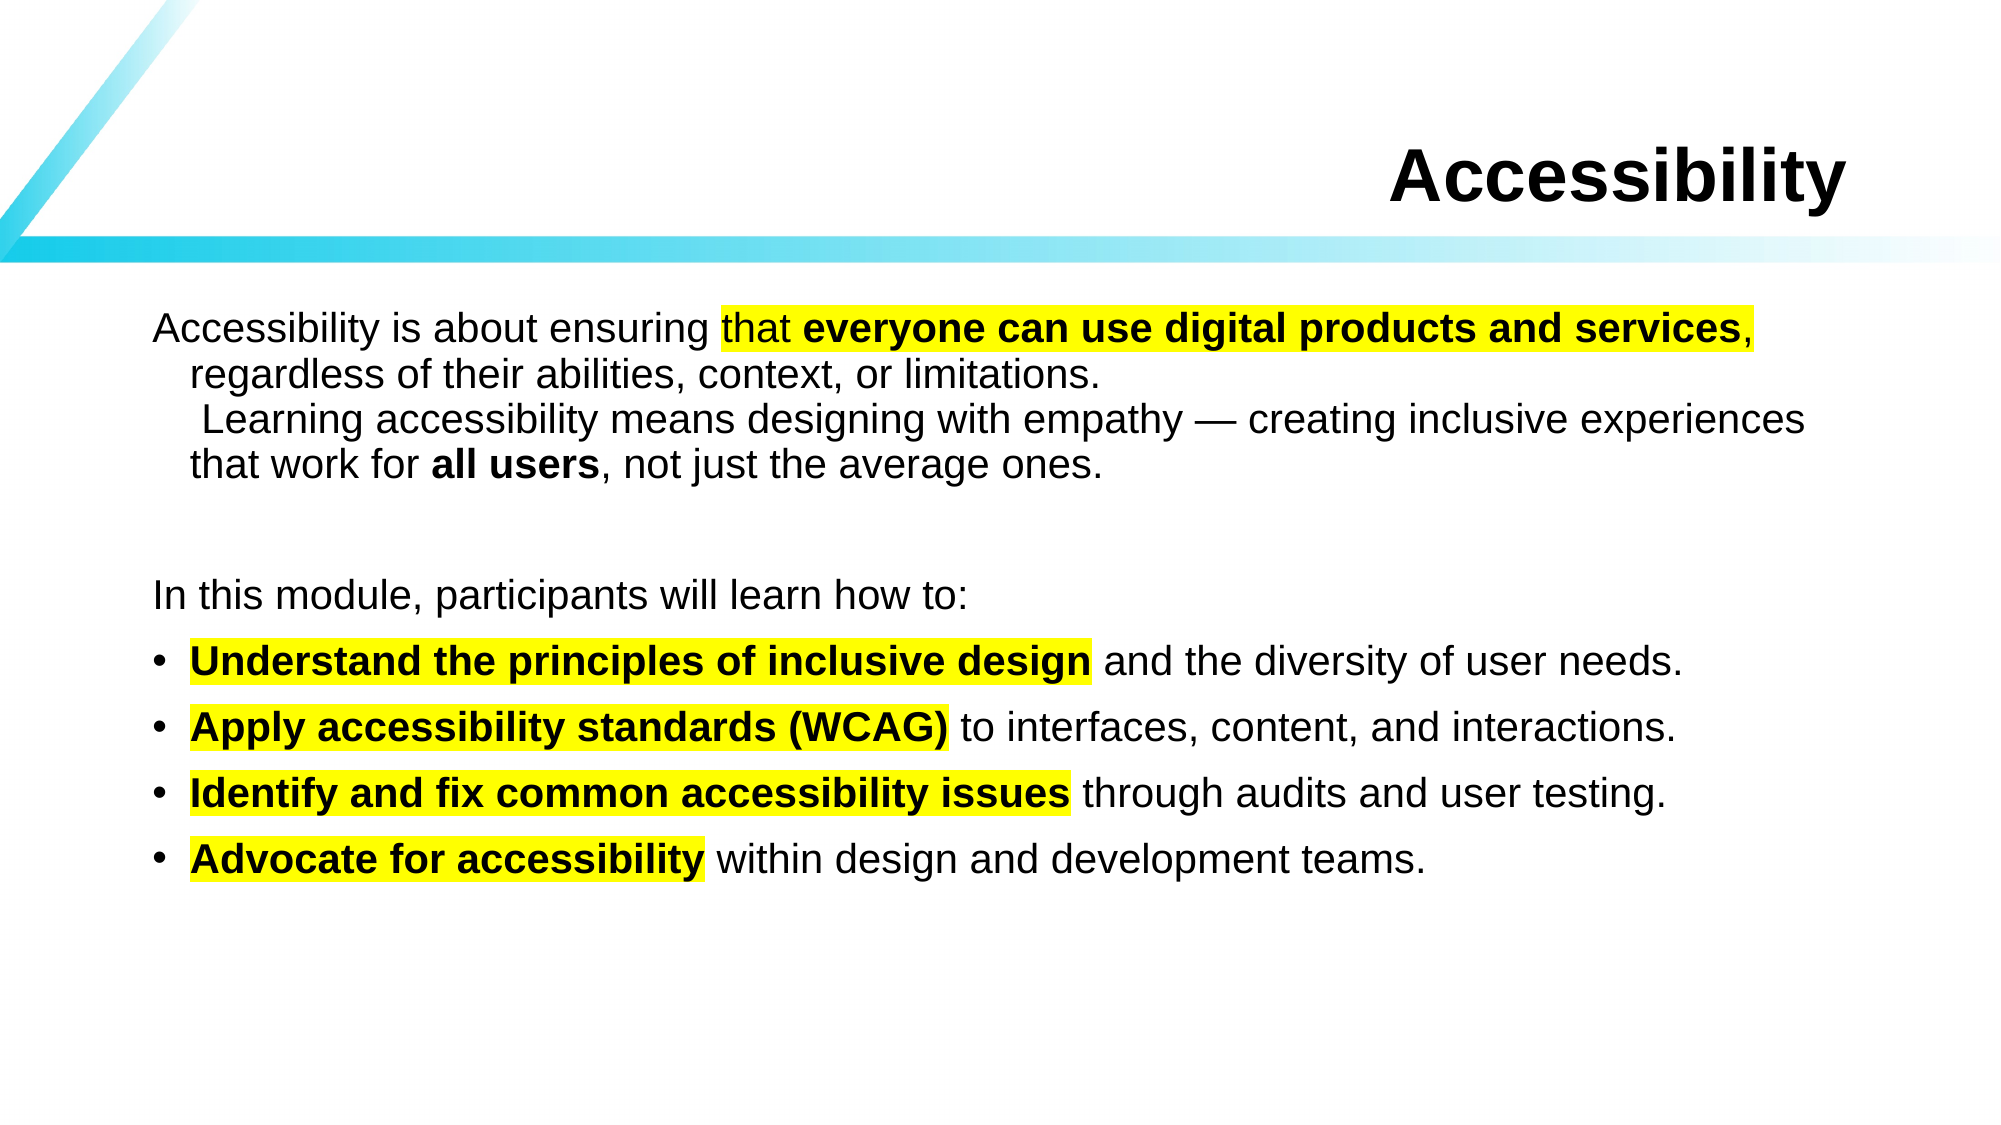

# Accessibility
Accessibility is about ensuring that everyone can use digital products and services, regardless of their abilities, context, or limitations.
 Learning accessibility means designing with empathy — creating inclusive experiences that work for all users, not just the average ones.

In this module, participants will learn how to:
Understand the principles of inclusive design and the diversity of user needs.
Apply accessibility standards (WCAG) to interfaces, content, and interactions.
Identify and fix common accessibility issues through audits and user testing.
Advocate for accessibility within design and development teams.